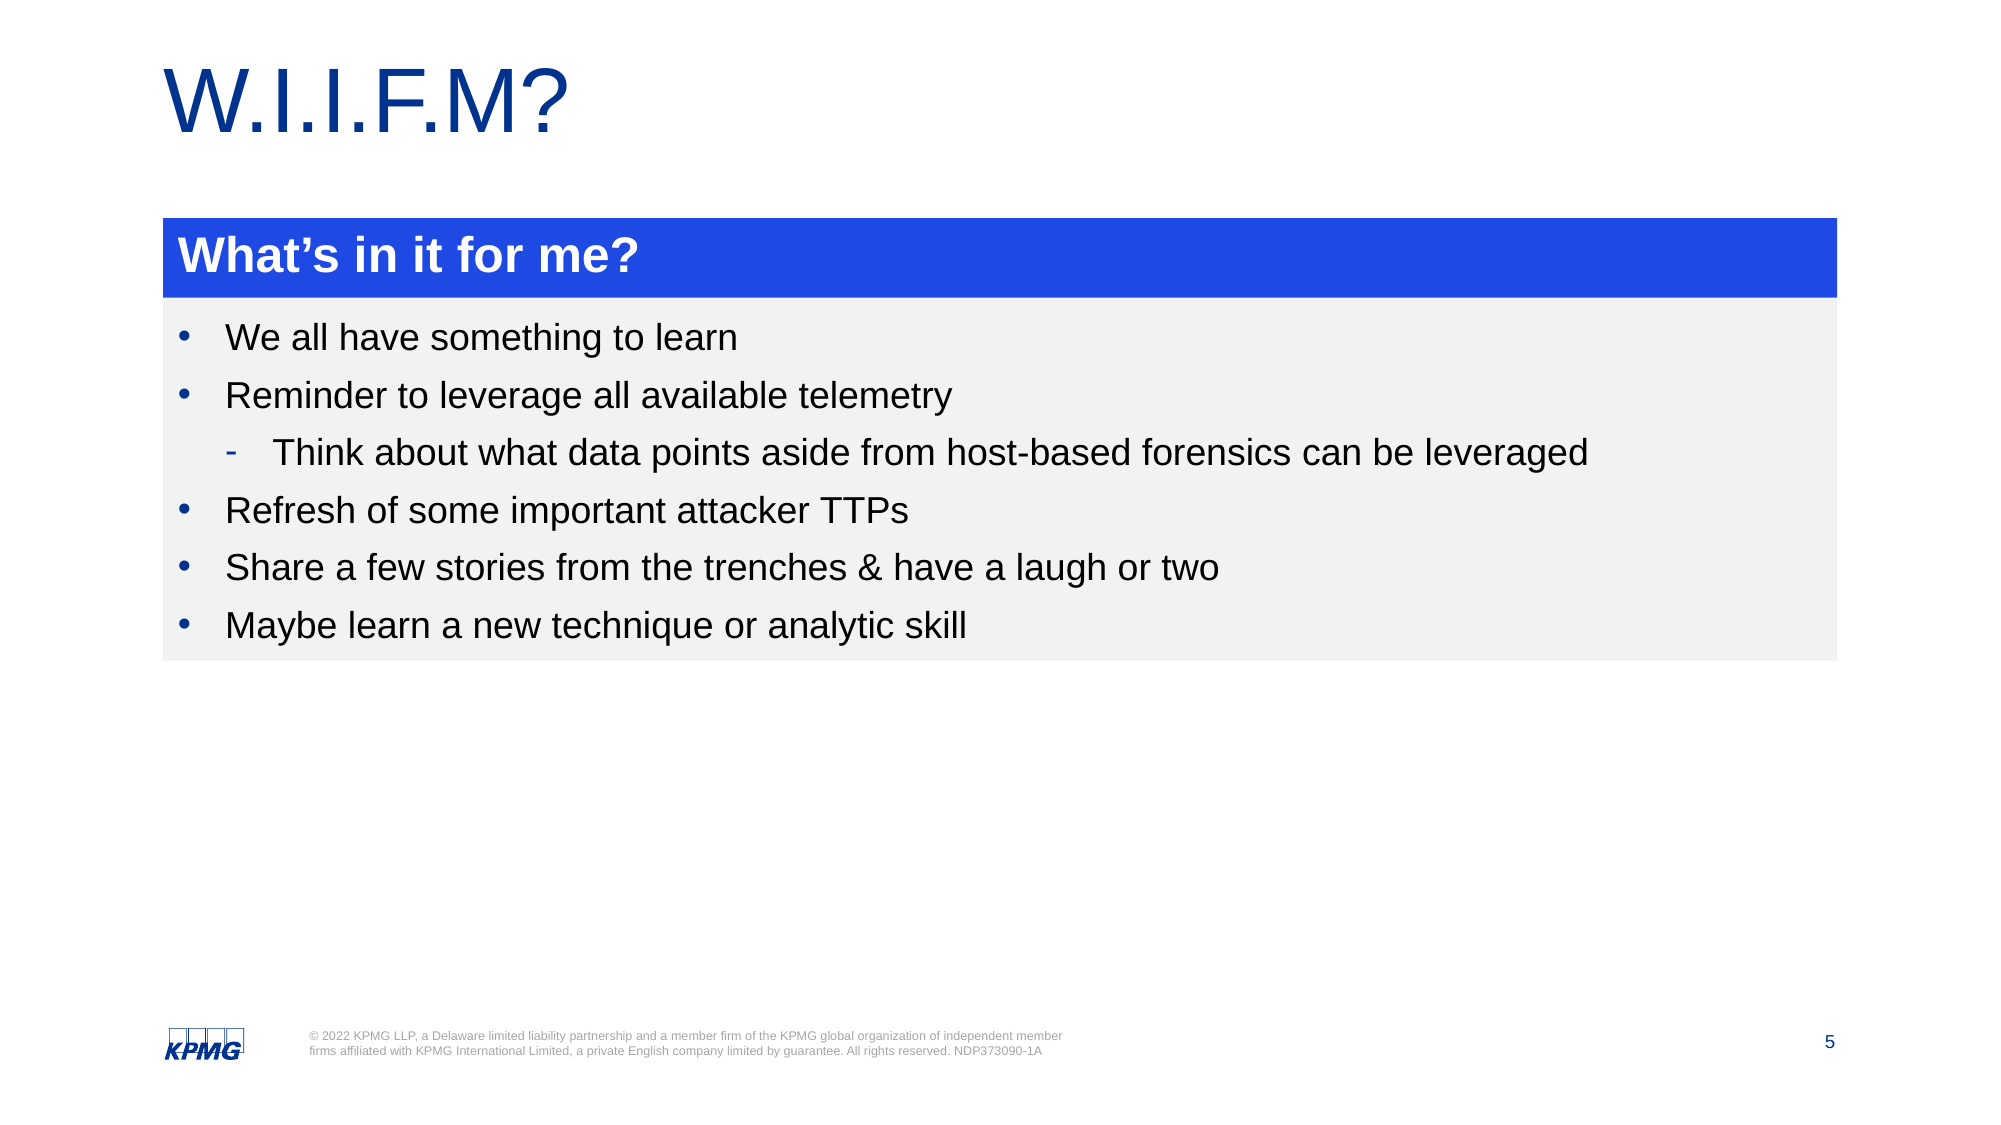

# W.I.I.F.M?
What’s in it for me?
We all have something to learn
Reminder to leverage all available telemetry
Think about what data points aside from host-based forensics can be leveraged
Refresh of some important attacker TTPs
Share a few stories from the trenches & have a laugh or two
Maybe learn a new technique or analytic skill